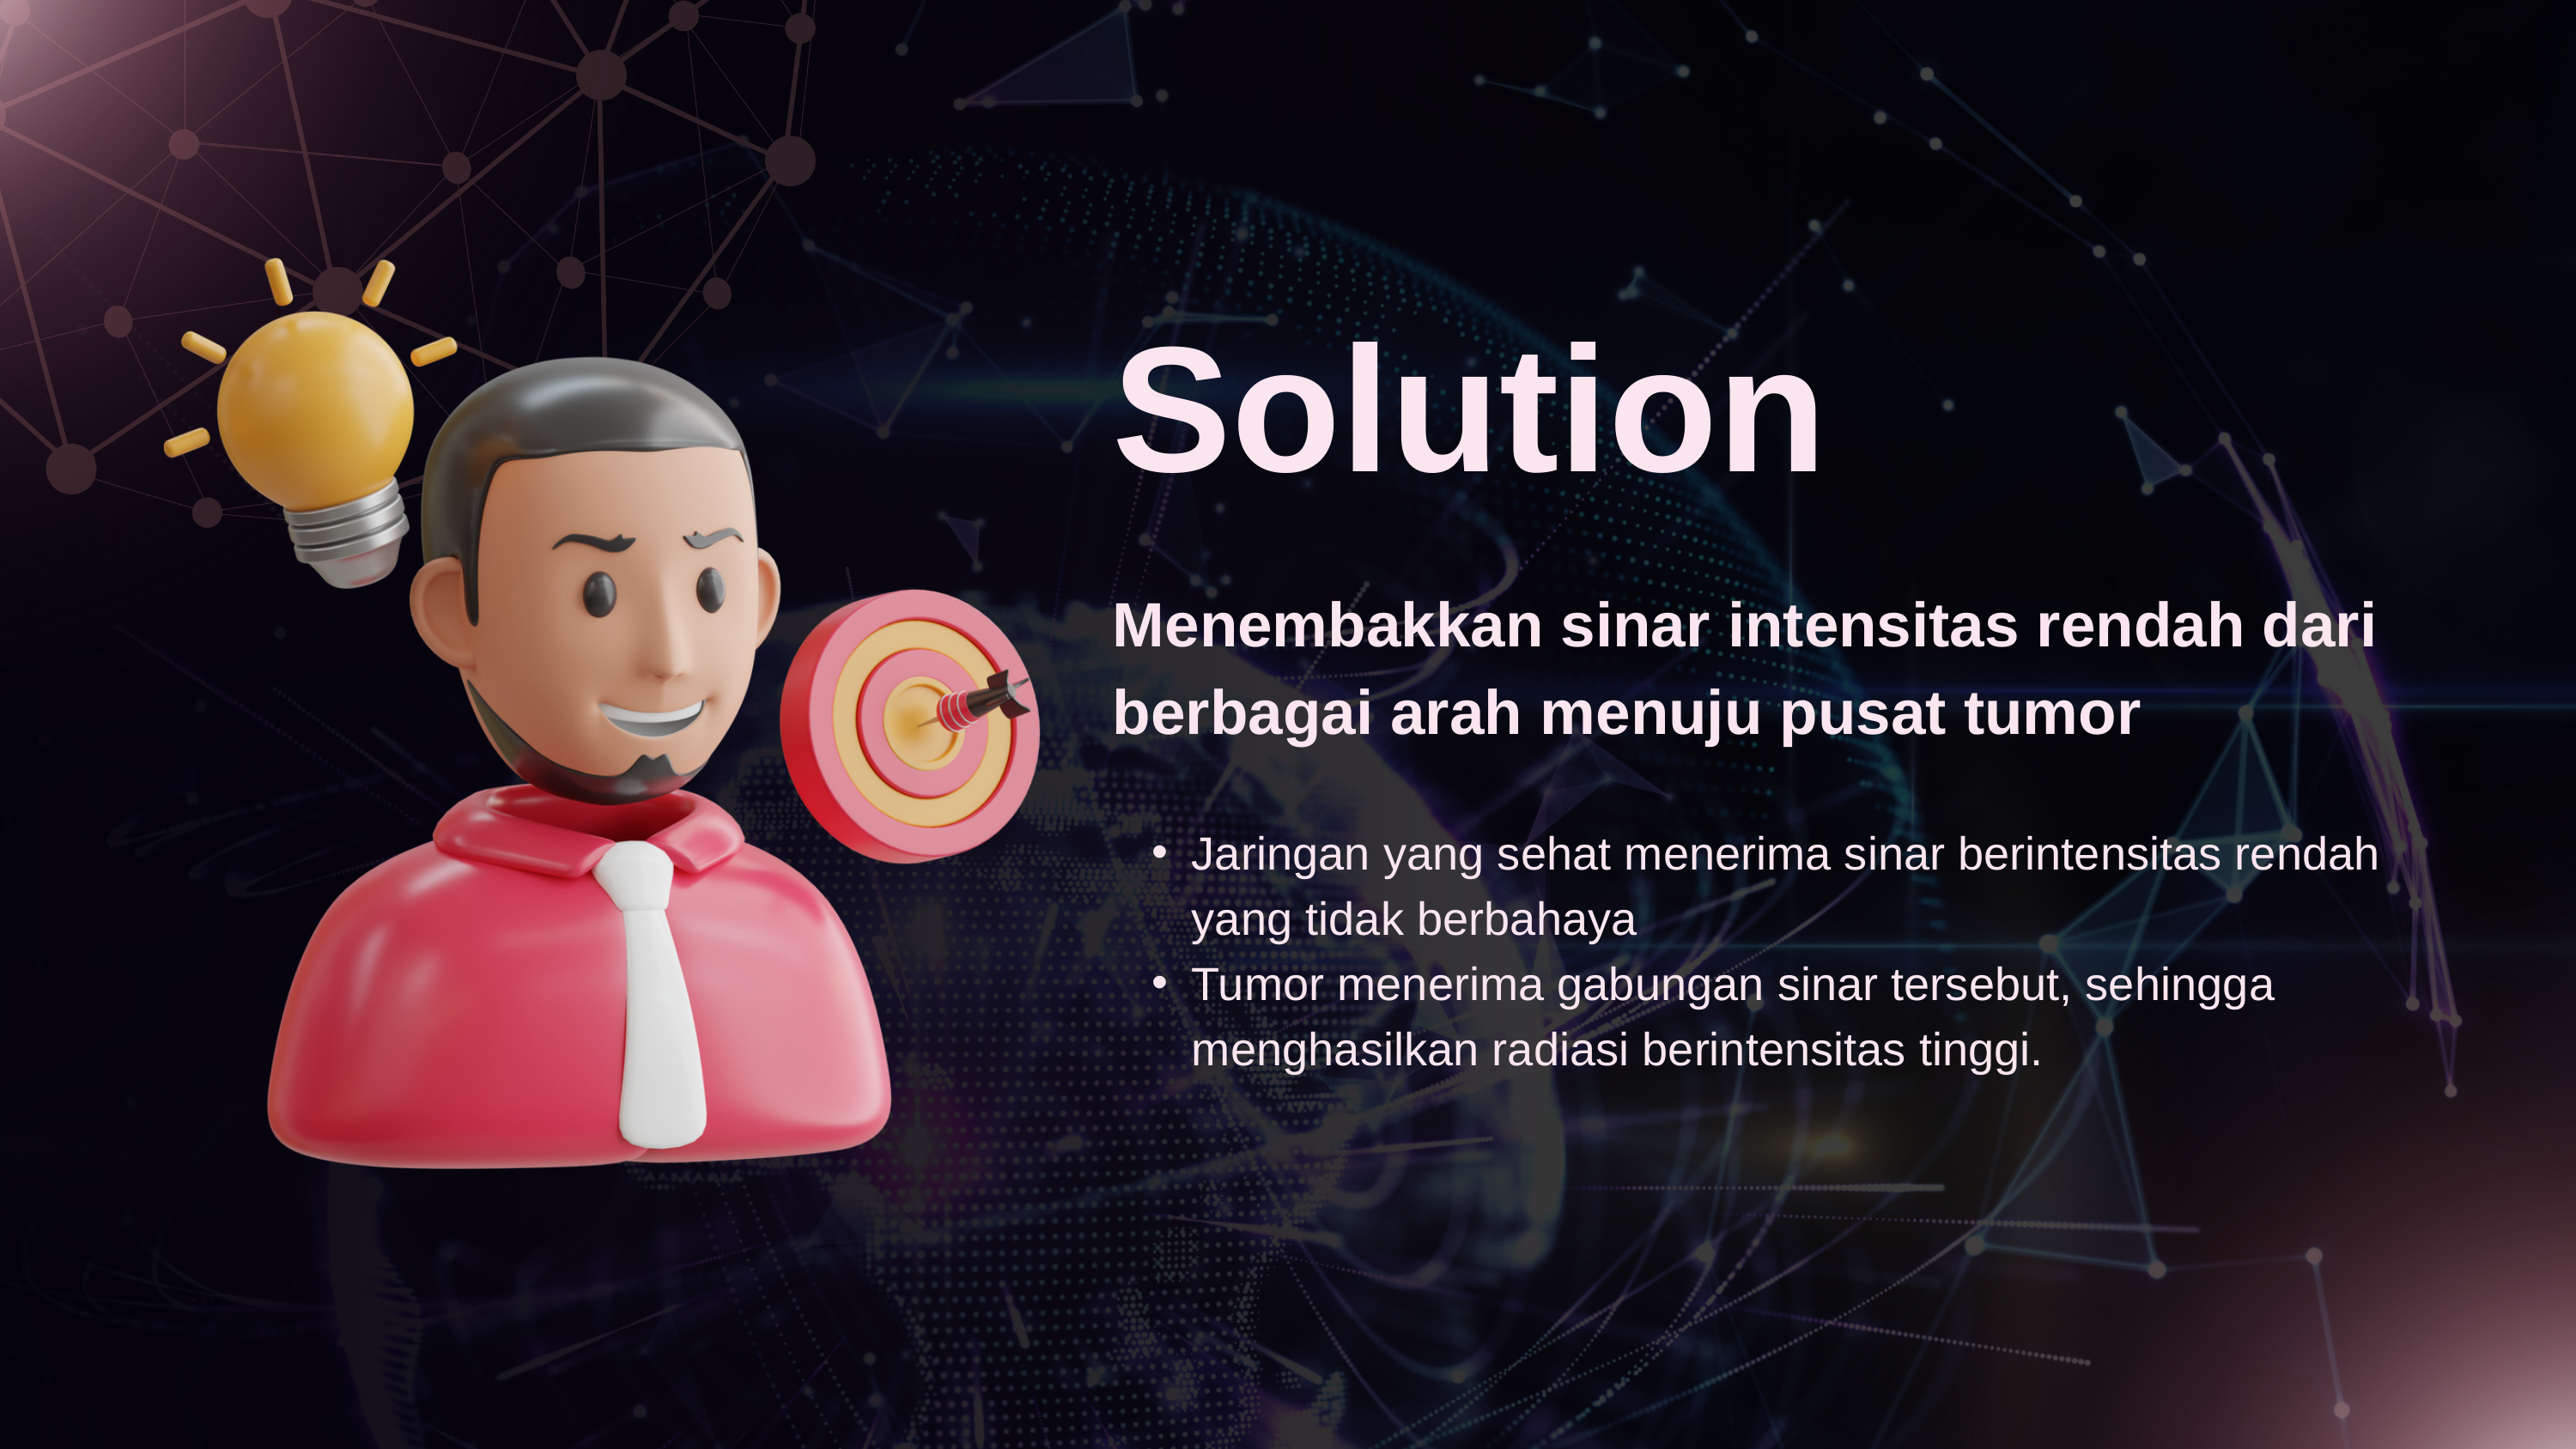

Solution

Menembakkan sinar intensitas rendah dari berbagai arah menuju pusat tumor

Jaringan yang sehat menerima sinar berintensitas rendah yang tidak berbahaya
Tumor menerima gabungan sinar tersebut, sehingga menghasilkan radiasi berintensitas tinggi.